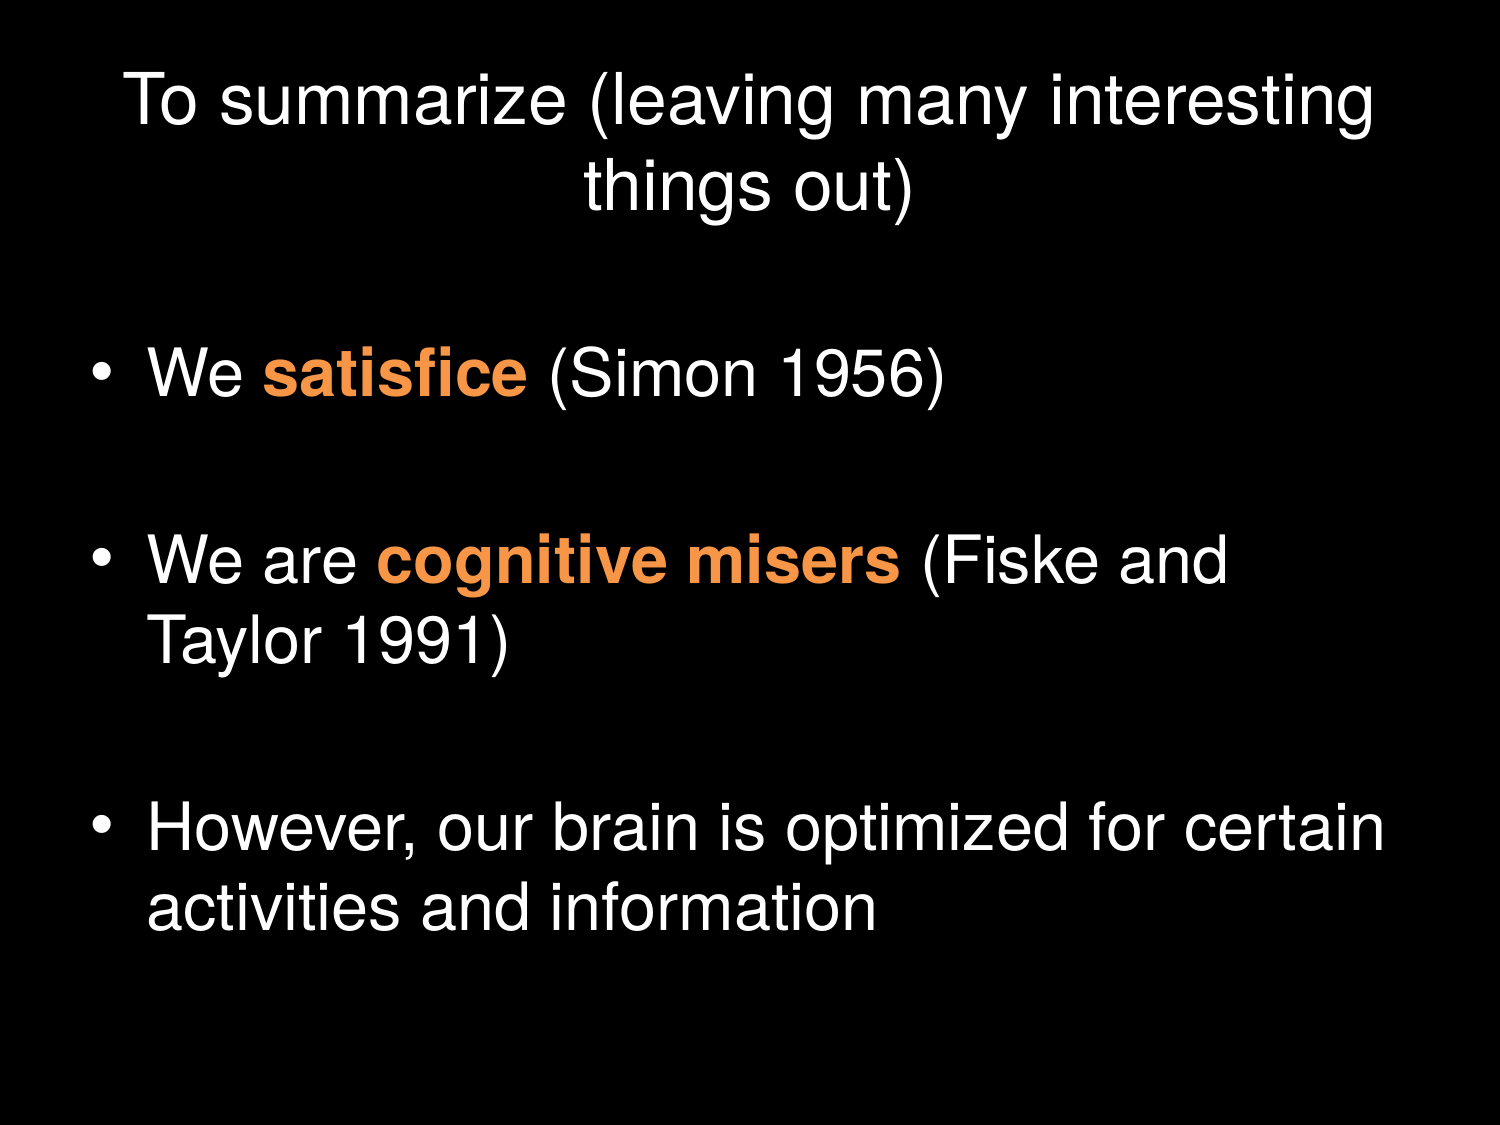

# To summarize (leaving many interesting things out)
We satisfice (Simon 1956)

We are cognitive misers (Fiske and Taylor 1991)

However, our brain is optimized for certain activities and information